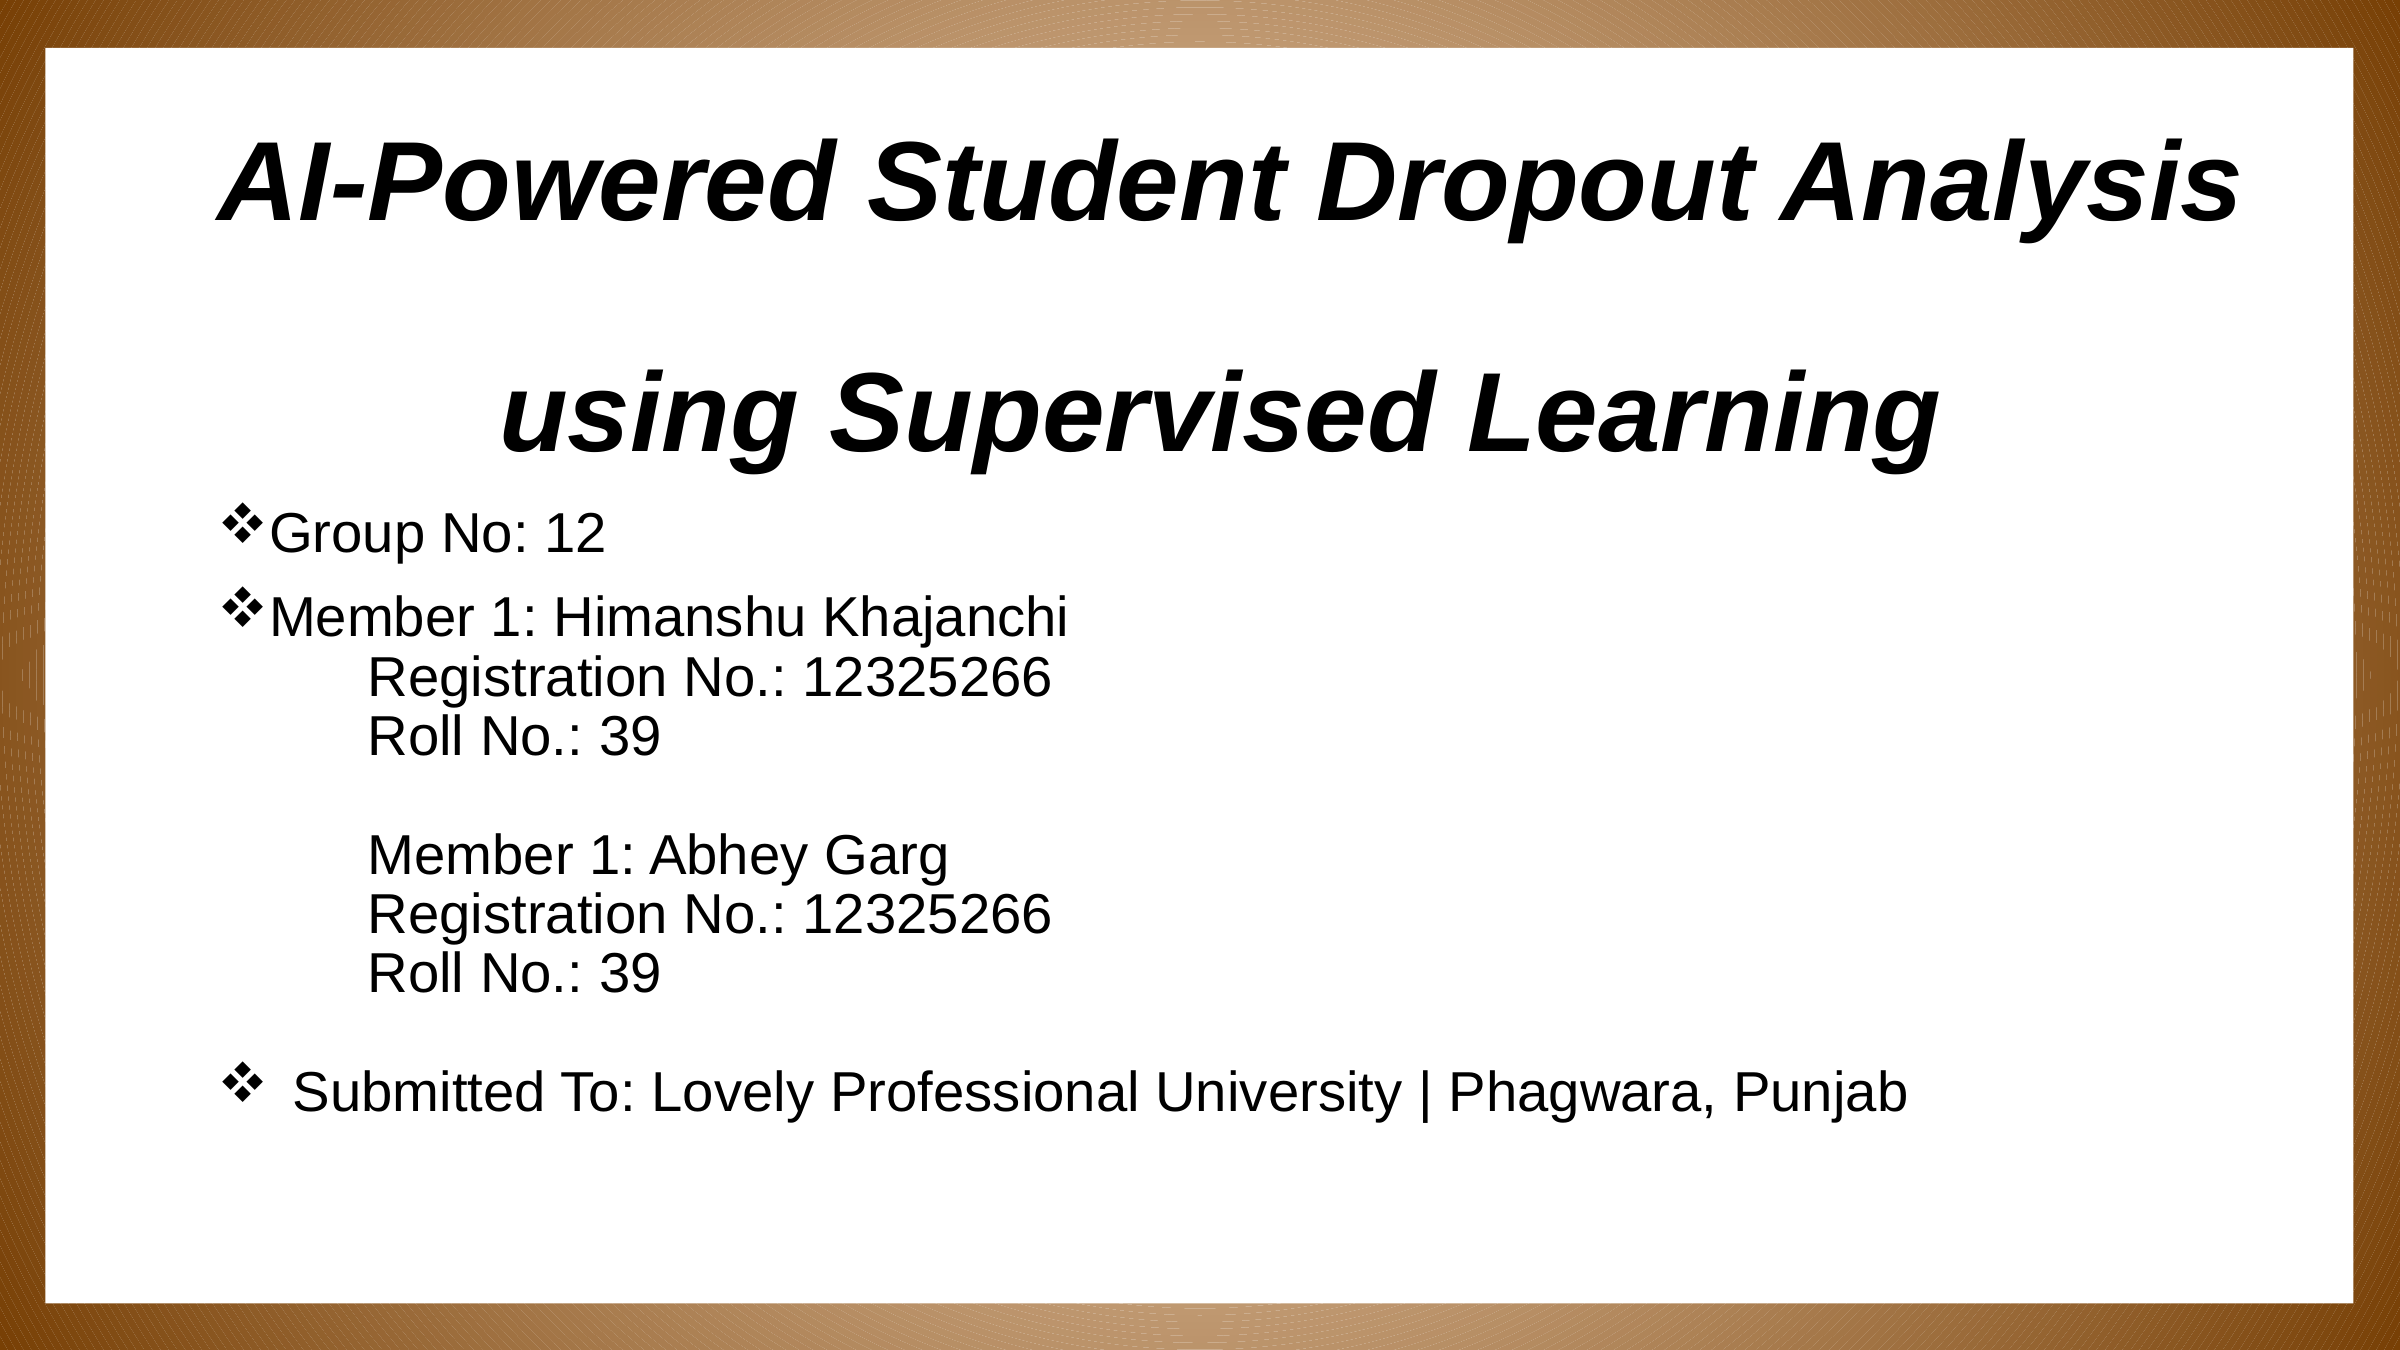

AI‑Powered Student Dropout Analysis
         using Supervised Learning

Group No: 12
Member 1: Himanshu Khajanchi
	Registration No.: 12325266
	Roll No.: 39

	Member 1: Abhey Garg
	Registration No.: 12325266
	Roll No.: 39

Submitted To: Lovely Professional University | Phagwara, Punjab